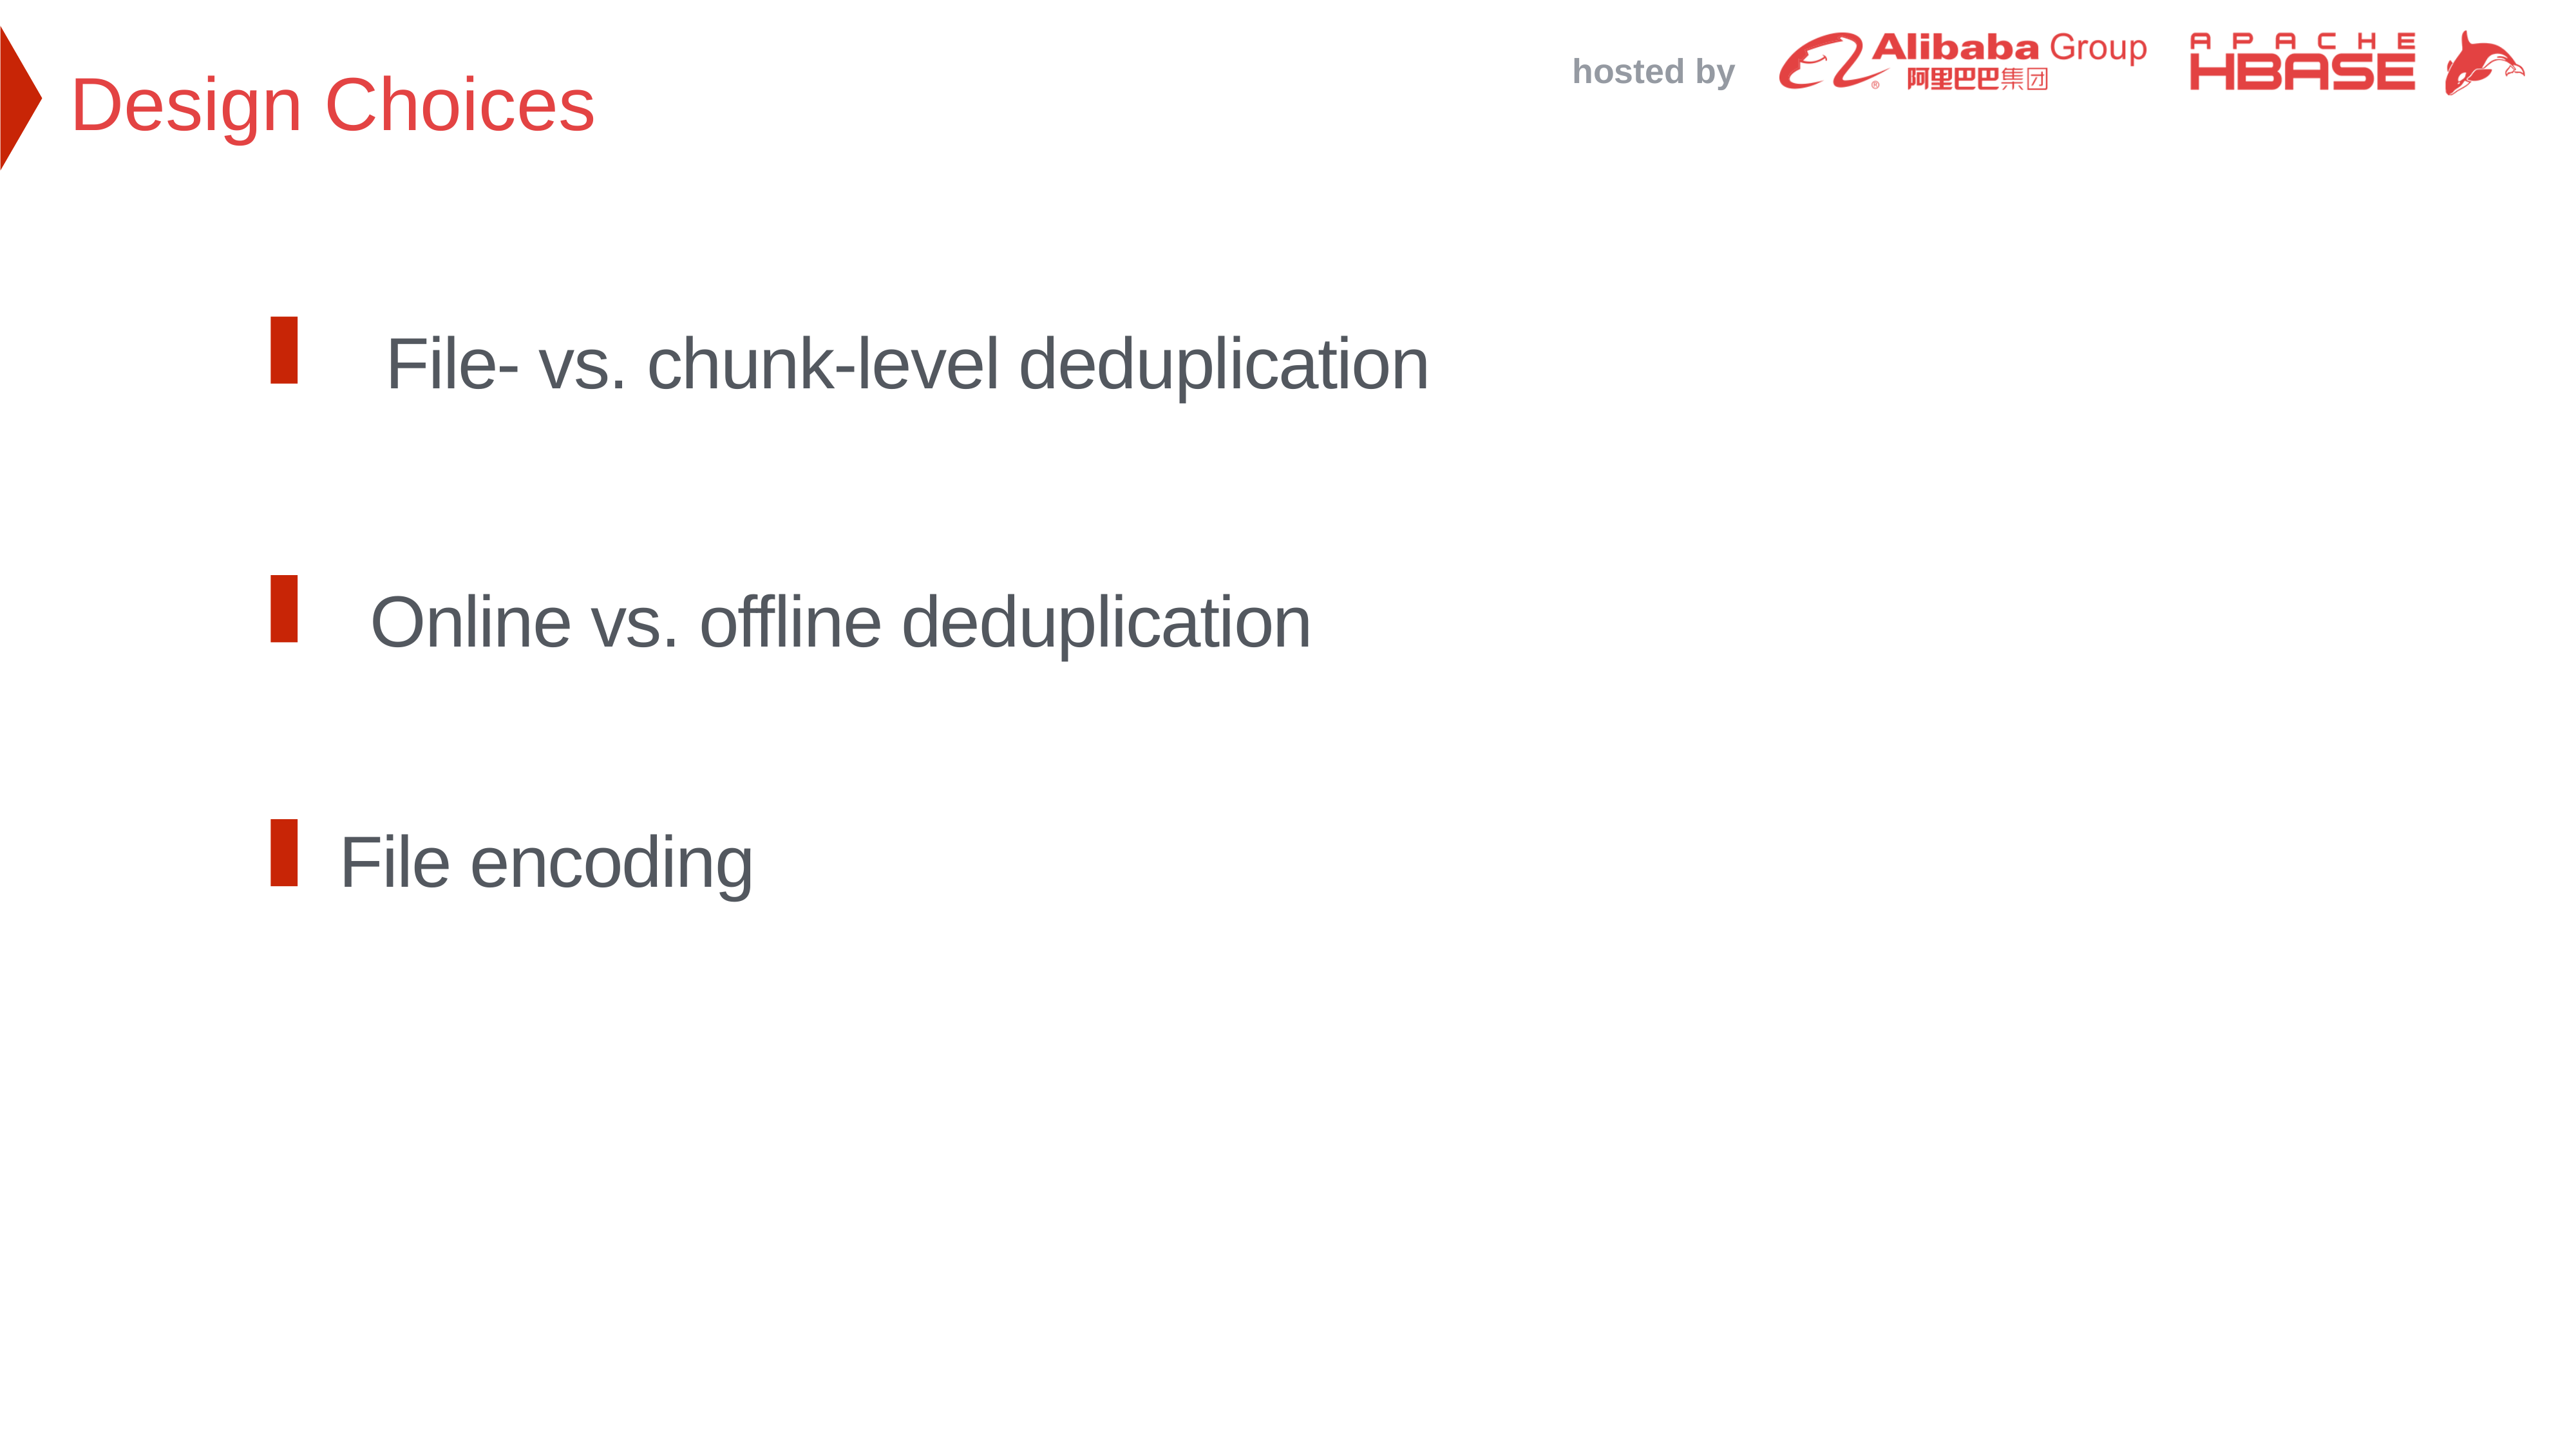

Design Choices
File- vs. chunk-level deduplication

Online vs. offline deduplication

File encoding